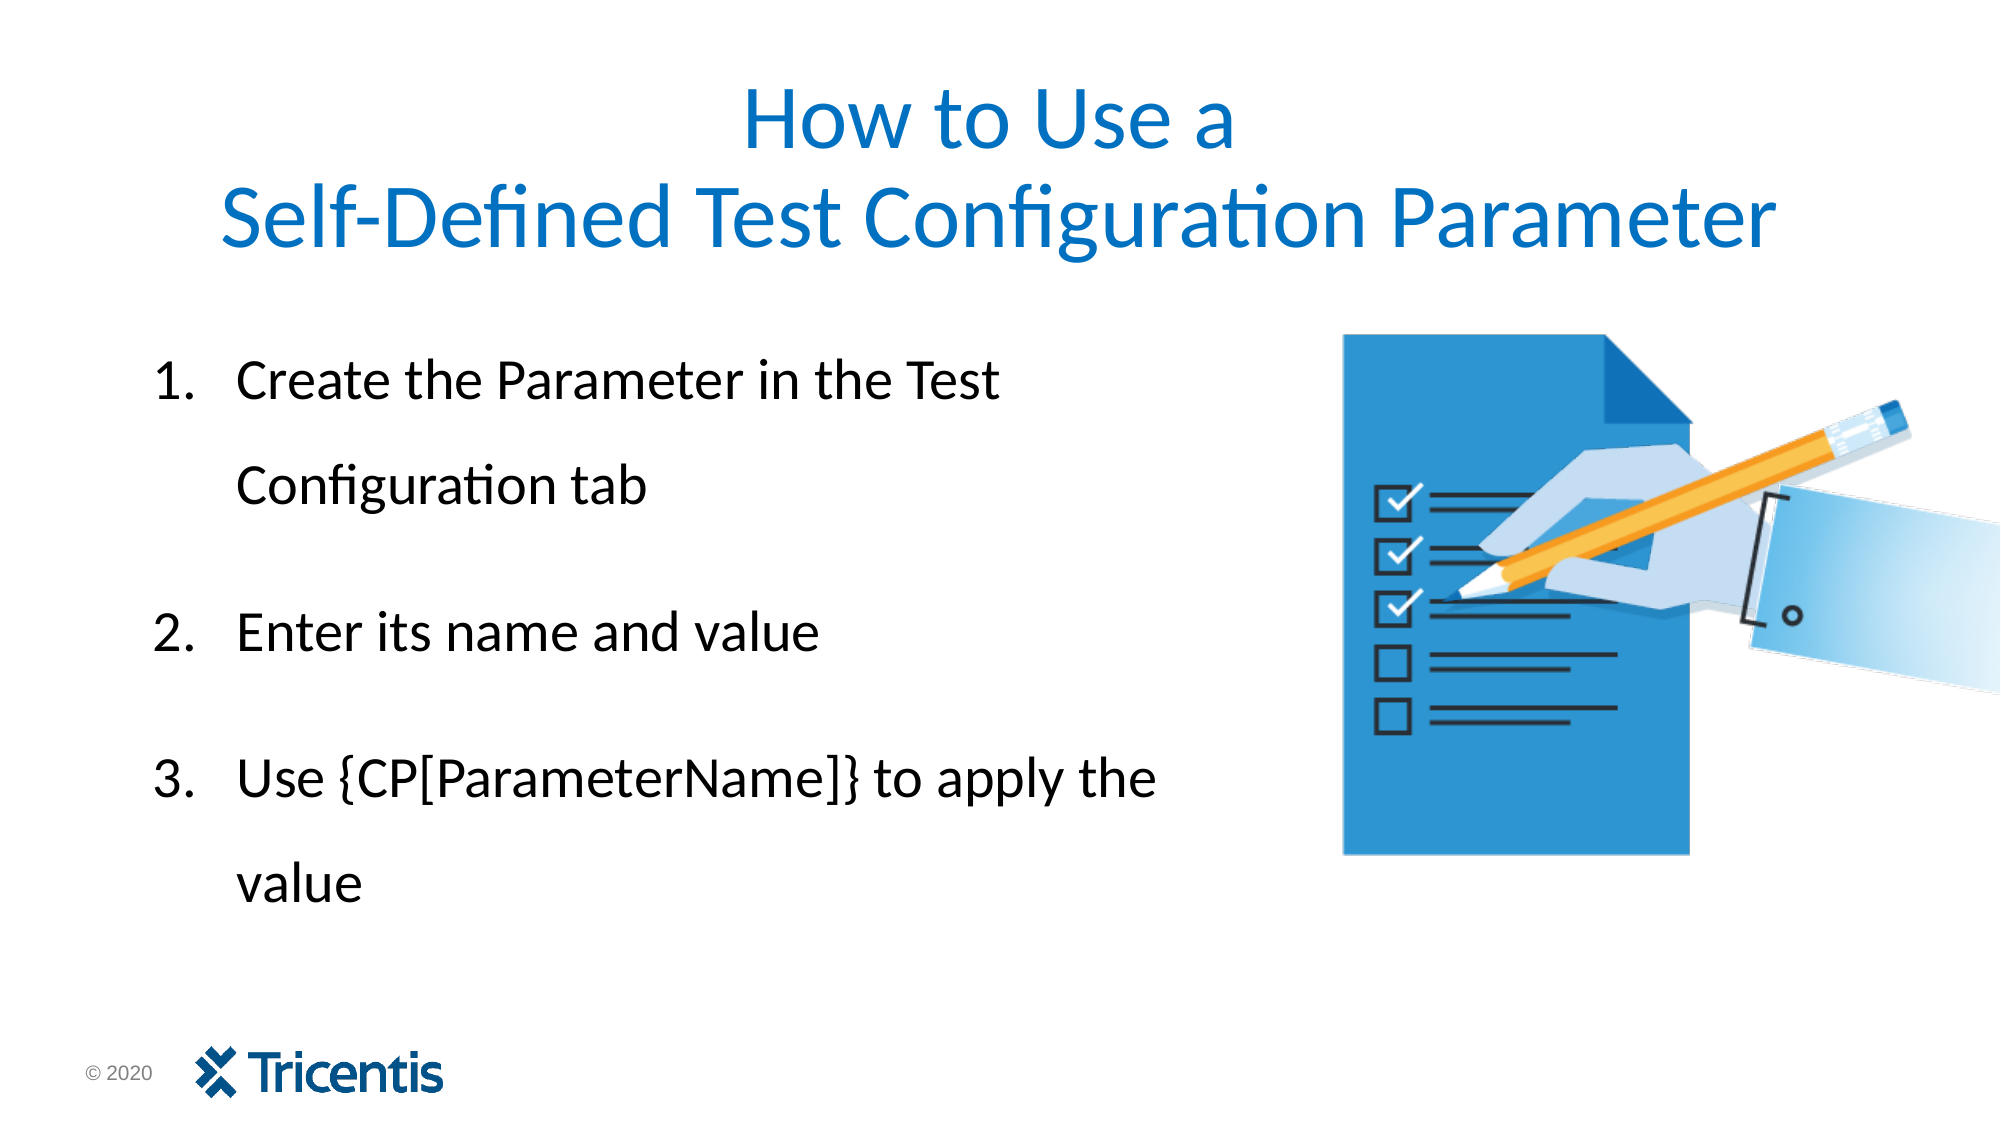

# How to Use a Self-Defined Test Configuration Parameter
Create the Parameter in the Test Configuration tab
Enter its name and value
Use {CP[ParameterName]} to apply the value